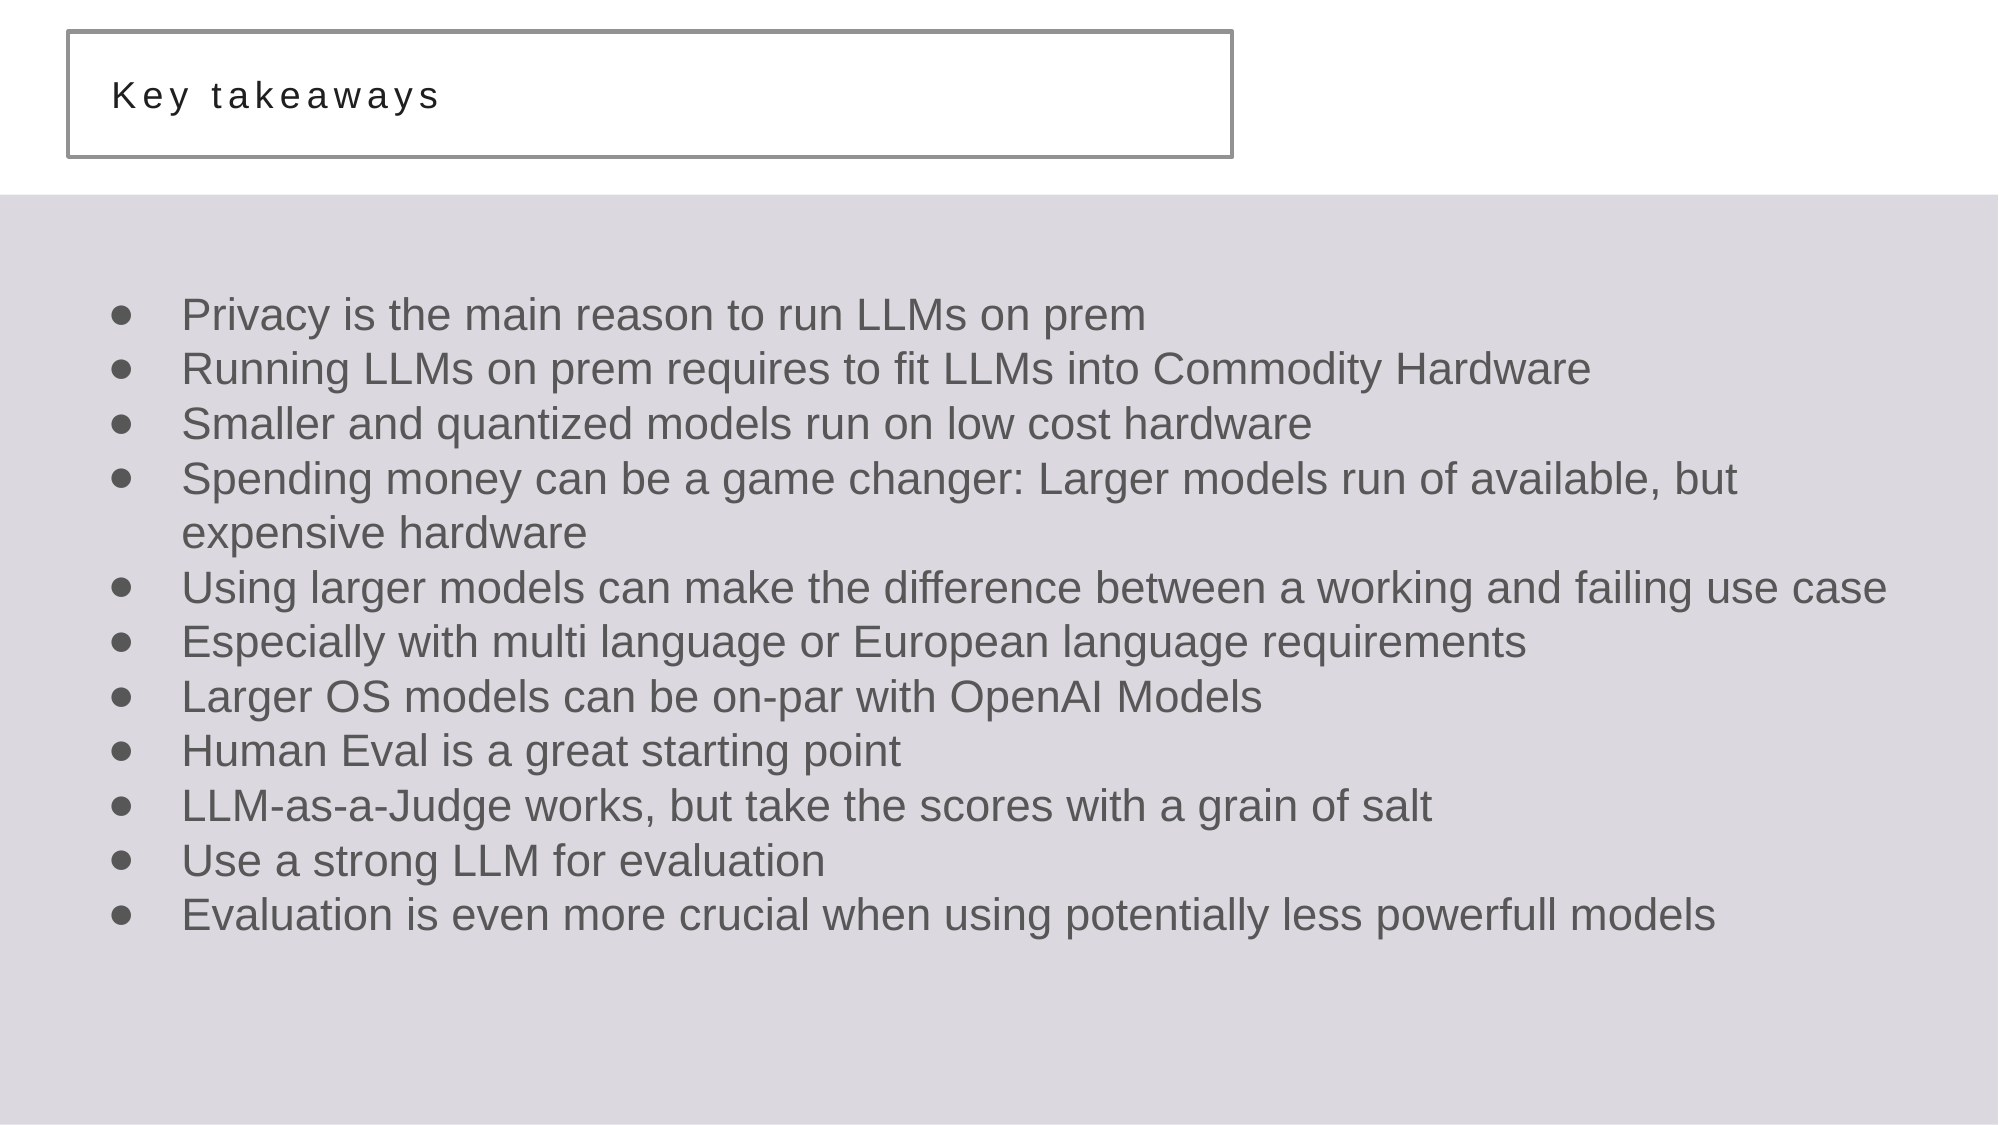

# Key takeaways
Privacy is the main reason to run LLMs on prem
Running LLMs on prem requires to fit LLMs into Commodity Hardware
Smaller and quantized models run on low cost hardware
Spending money can be a game changer: Larger models run of available, but expensive hardware
Using larger models can make the difference between a working and failing use case
Especially with multi language or European language requirements
Larger OS models can be on-par with OpenAI Models
Human Eval is a great starting point
LLM-as-a-Judge works, but take the scores with a grain of salt
Use a strong LLM for evaluation
Evaluation is even more crucial when using potentially less powerfull models